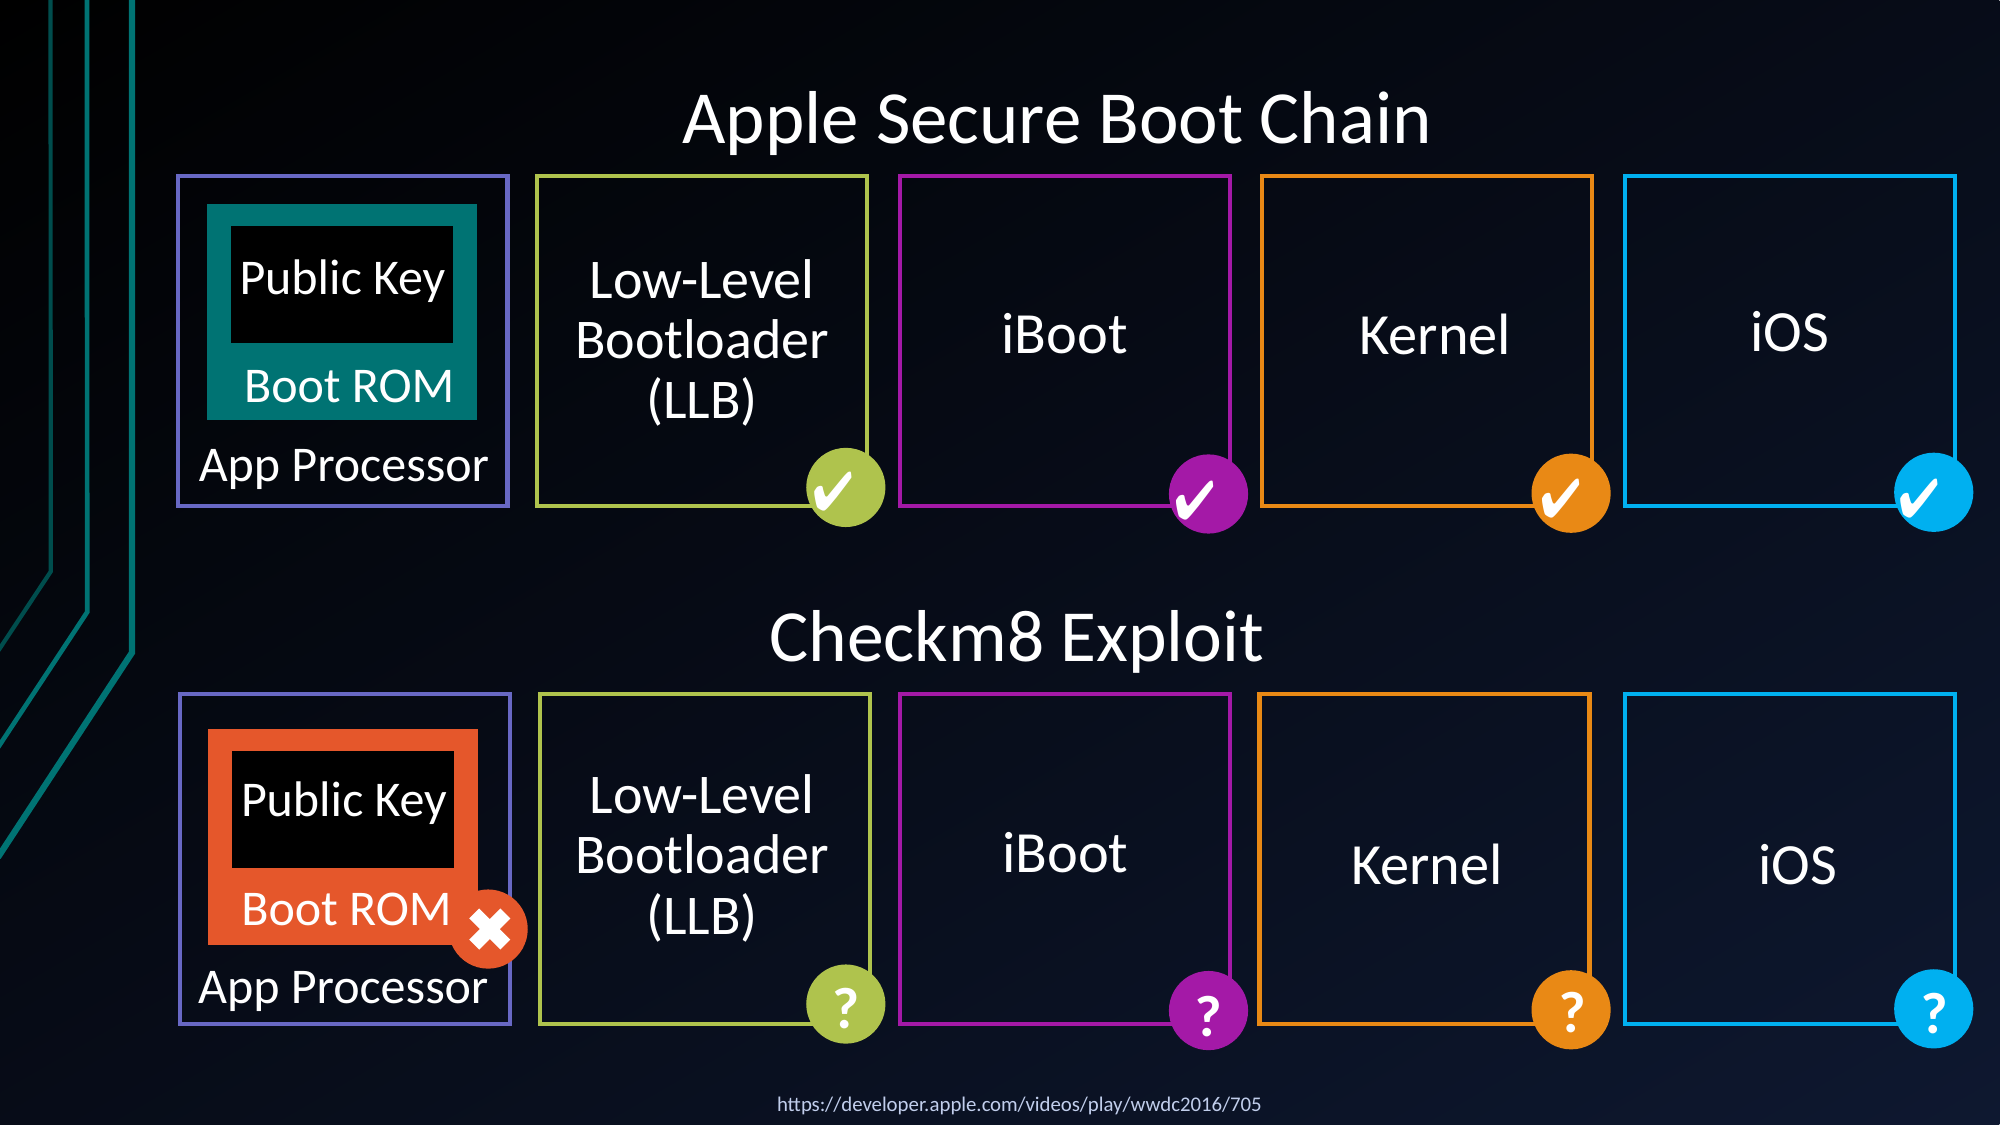

# Apple Secure Boot Chain
Public Key
iOS

iBoot

Kernel

Boot ROM

Low-Level Bootloader (LLB)
App Processor

✔

✔
✔
✔
Checkm8 Exploit
Public Key

iBoot

Kernel
iOS

Boot ROM

Low-Level Bootloader (LLB)
App Processor

?

?
?
?

https://developer.apple.com/videos/play/wwdc2016/705